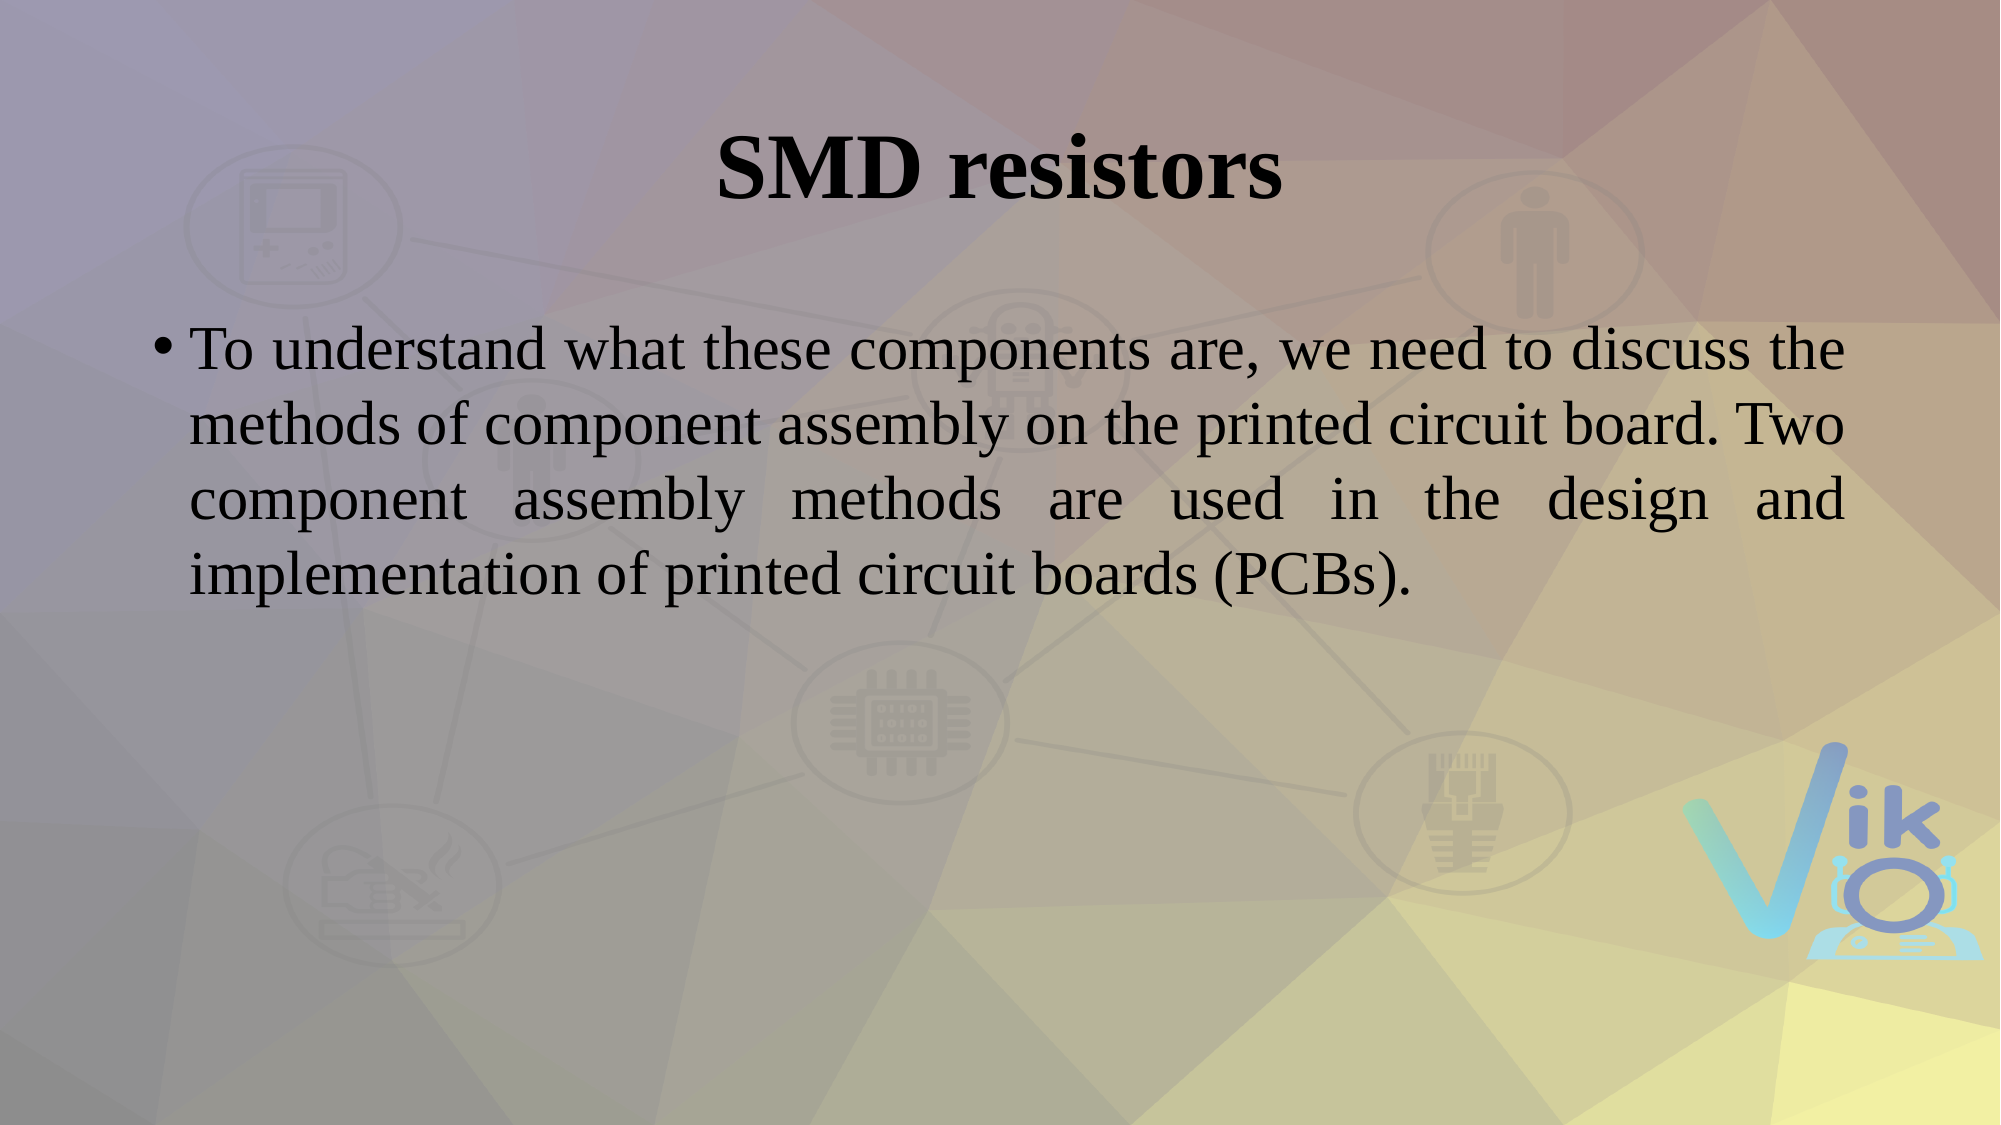

# SMD resistors
To understand what these components are, we need to discuss the methods of component assembly on the printed circuit board. Two component assembly methods are used in the design and implementation of printed circuit boards (PCBs).